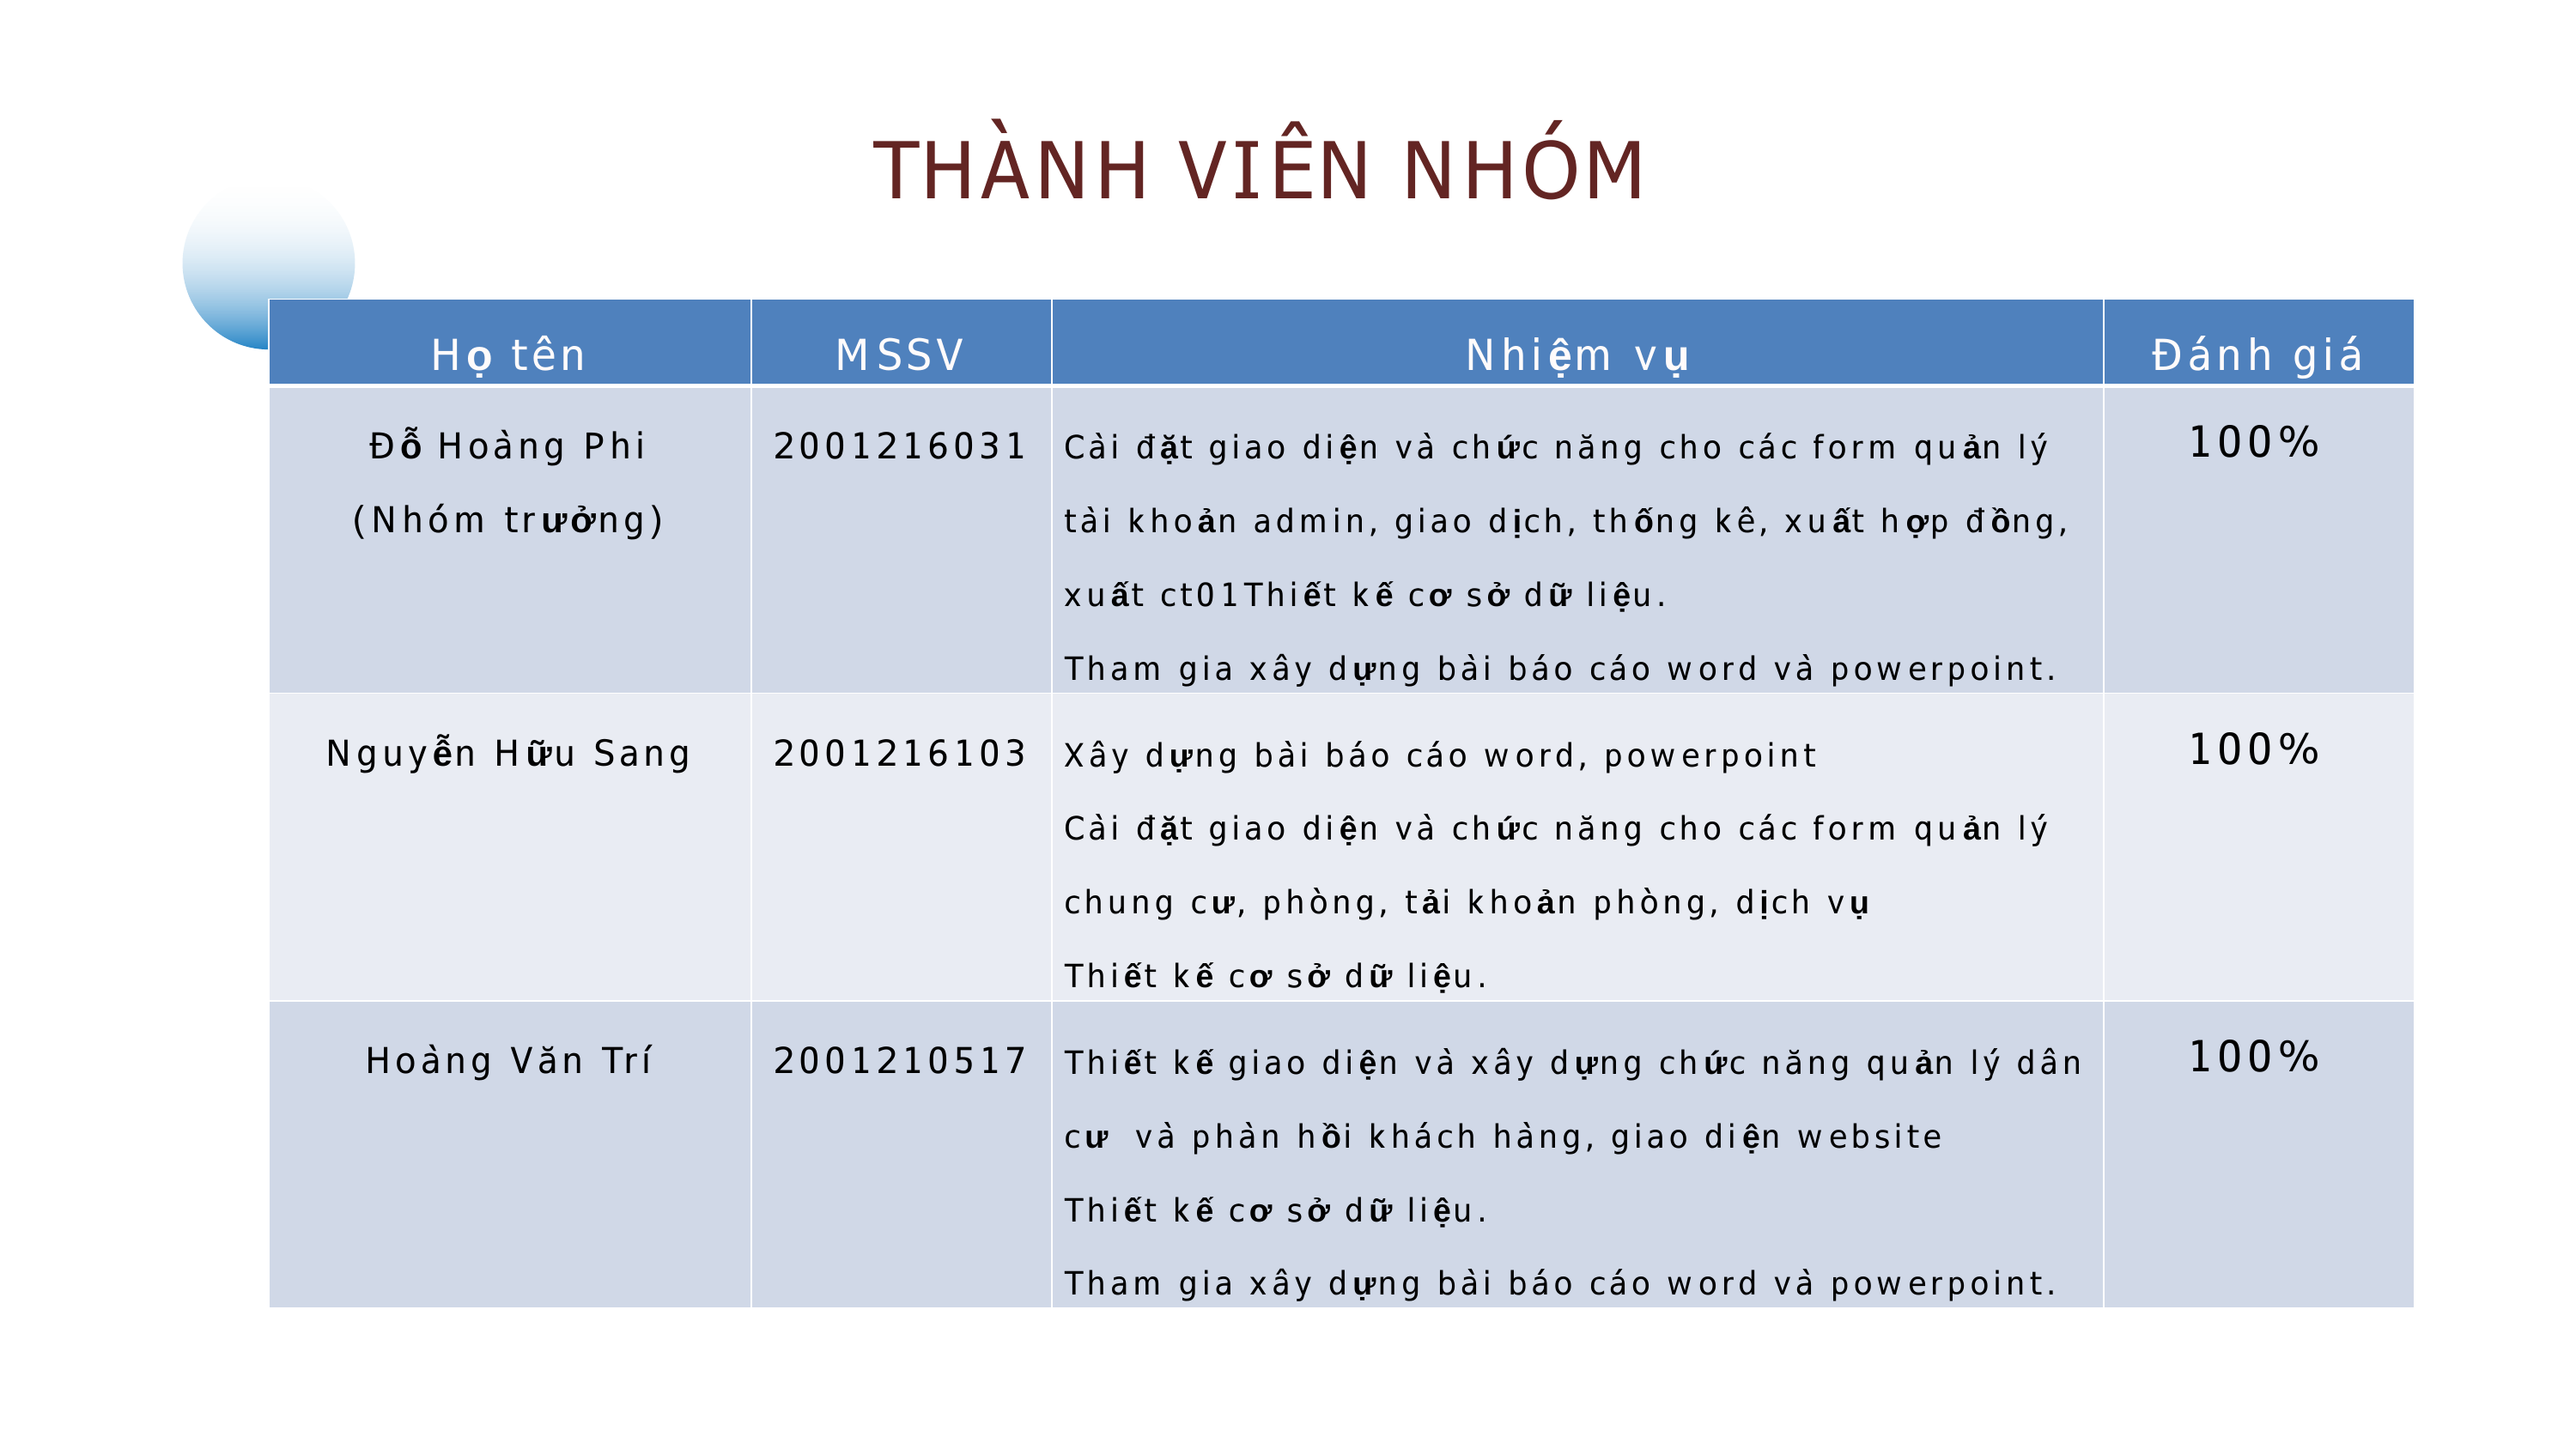

THÀNH VIÊN NHÓM

| Họ tên | MSSV | Nhiệm vụ | Đánh giá |
| --- | --- | --- | --- |
| Đỗ Hoàng Phi (Nhóm trưởng) | 2001216031 | Cài đặt giao diện và chức năng cho các form quản lý tài khoản admin, giao dịch, thống kê, xuất hợp đồng, xuất ct01Thiết kế cơ sở dữ liệu. Tham gia xây dựng bài báo cáo word và powerpoint. | 100% |
| Nguyễn Hữu Sang | 2001216103 | Xây dựng bài báo cáo word, powerpoint Cài đặt giao diện và chức năng cho các form quản lý chung cư, phòng, tải khoản phòng, dịch vụ Thiết kế cơ sở dữ liệu. | 100% |
| Hoàng Văn Trí | 2001210517 | Thiết kế giao diện và xây dựng chức năng quản lý dân cư và phàn hồi khách hàng, giao diện website Thiết kế cơ sở dữ liệu. Tham gia xây dựng bài báo cáo word và powerpoint. | 100% |